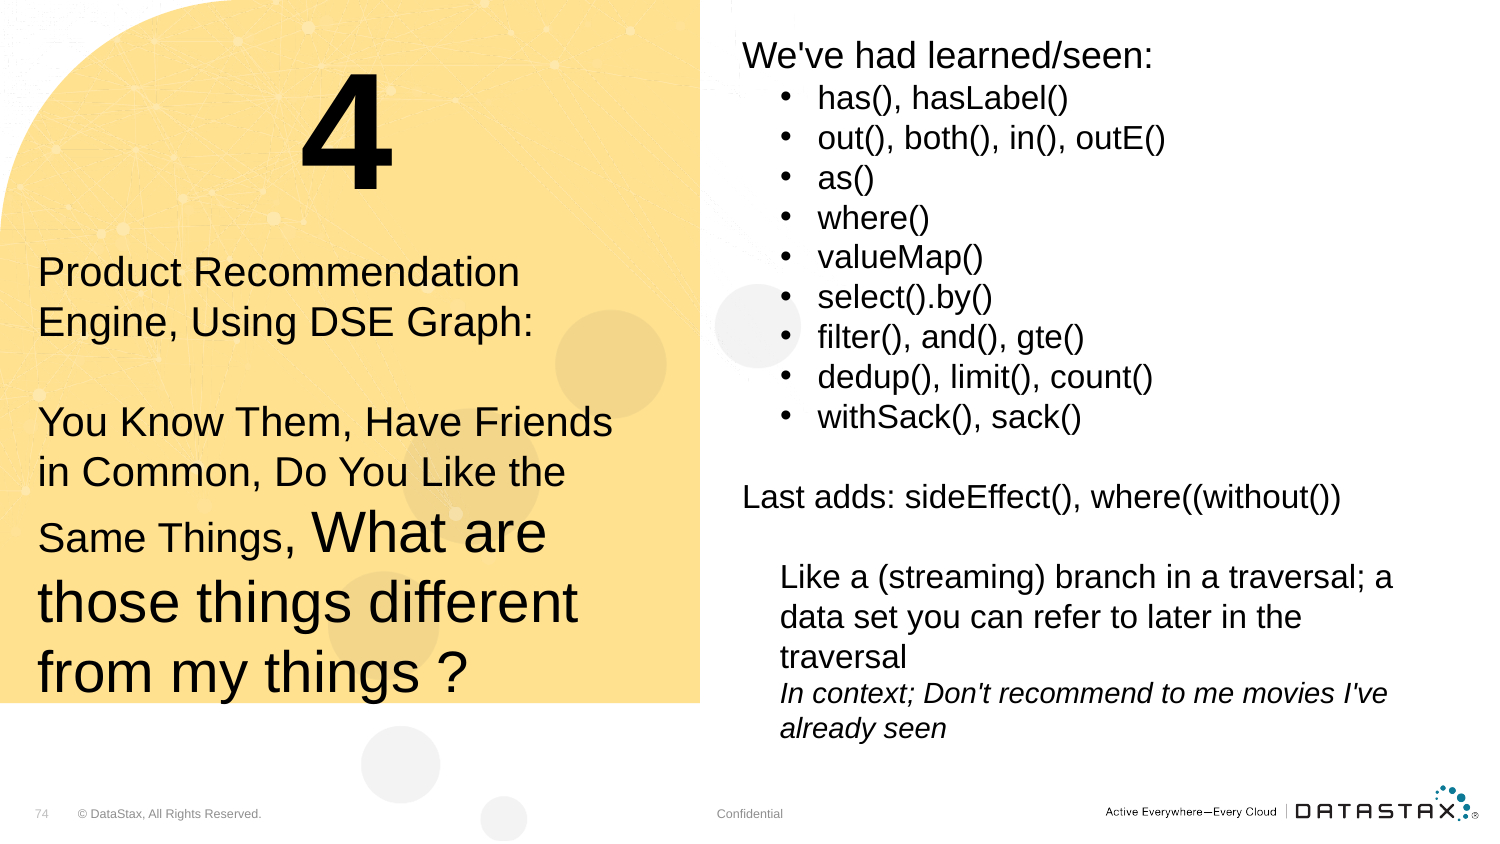

# 4
We've had learned/seen:
has(), hasLabel()
out(), both(), in(), outE()
as()
where()
valueMap()
select().by()
filter(), and(), gte()
dedup(), limit(), count()
withSack(), sack()

Last adds: sideEffect(), where((without())

Like a (streaming) branch in a traversal; a data set you can refer to later in the traversal
In context; Don't recommend to me movies I've already seen

Product Recommendation
Engine, Using DSE Graph:

You Know Them, Have Friends in Common, Do You Like the Same Things, What are those things different from my things ?
Confidential
74
© DataStax, All Rights Reserved.